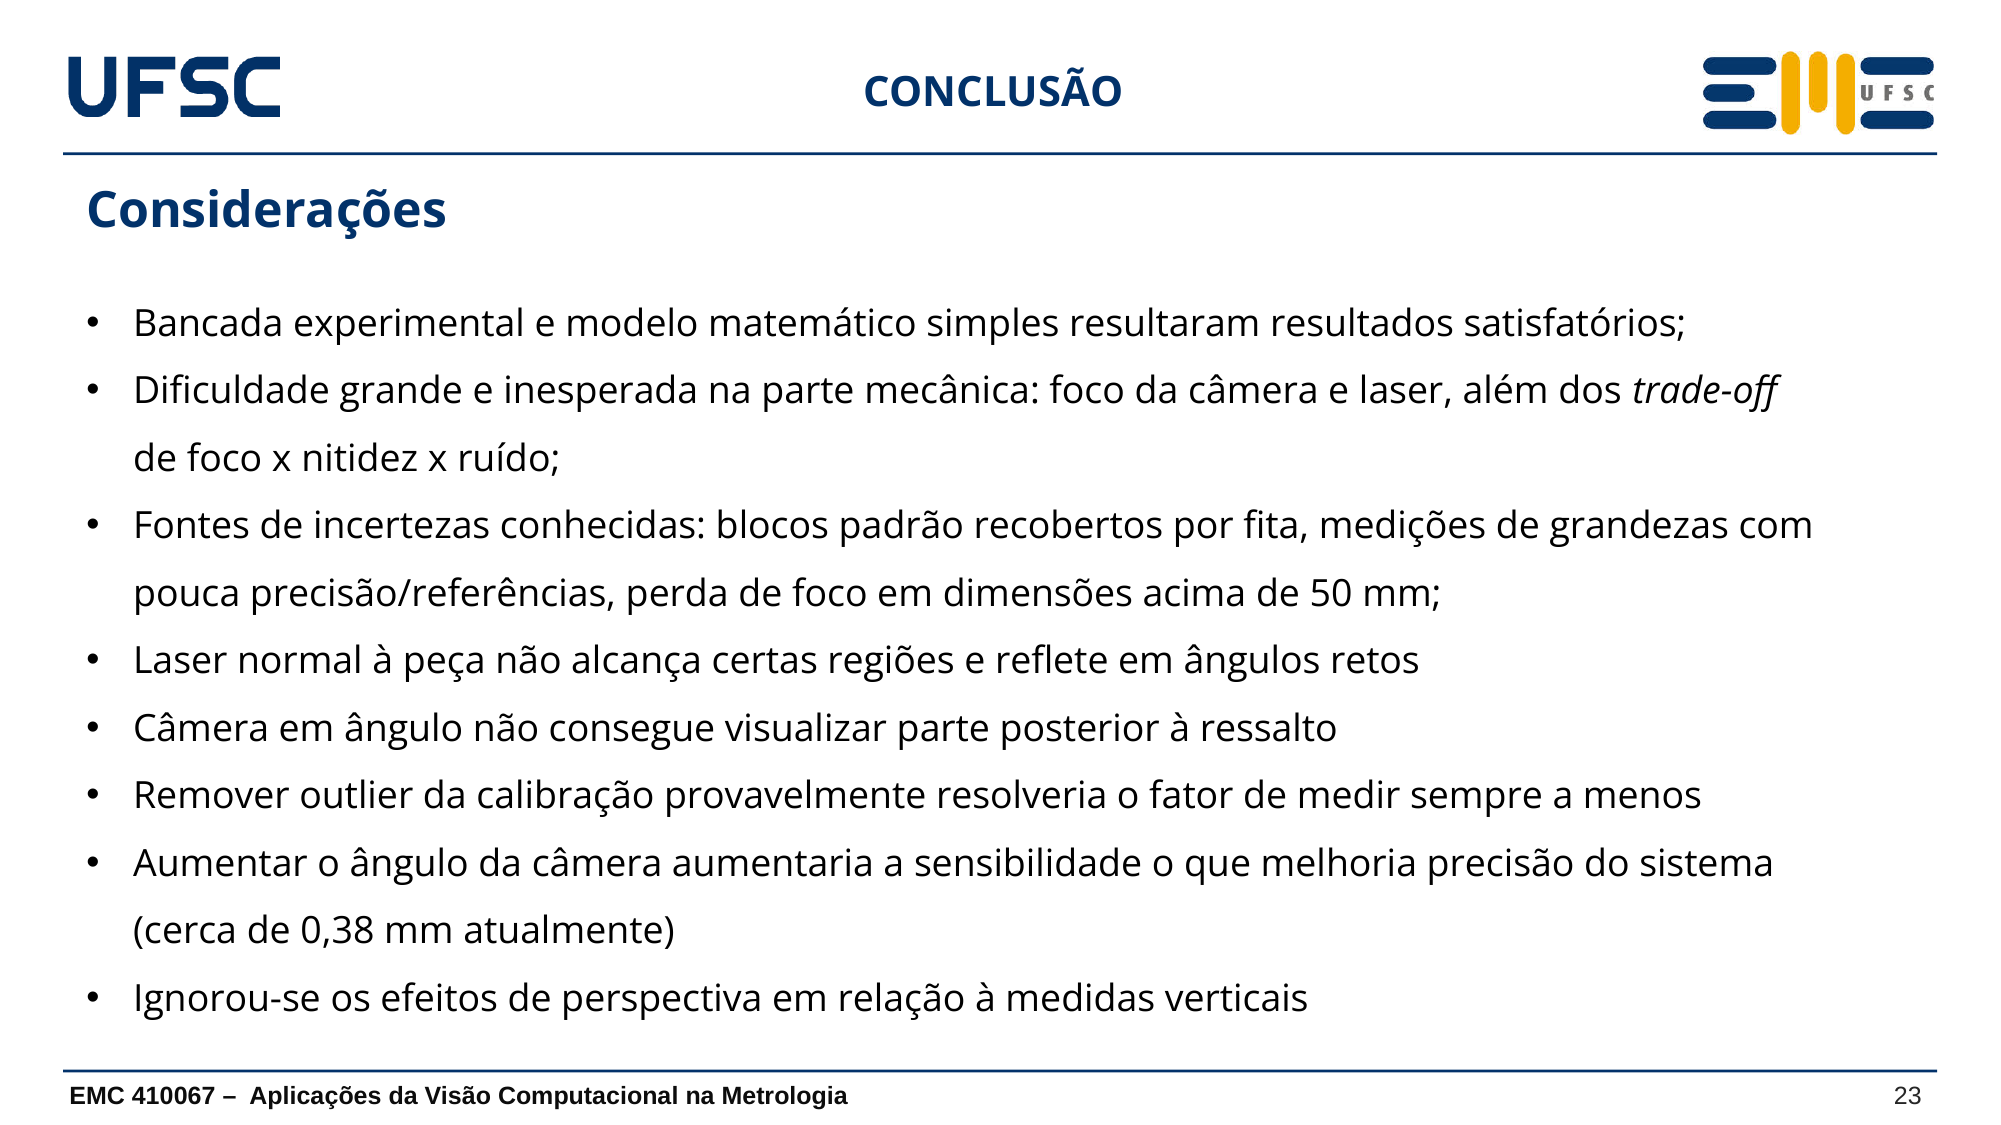

CONCLUSÃO
Considerações
Bancada experimental e modelo matemático simples resultaram resultados satisfatórios;
Dificuldade grande e inesperada na parte mecânica: foco da câmera e laser, além dos trade-off de foco x nitidez x ruído;
Fontes de incertezas conhecidas: blocos padrão recobertos por fita, medições de grandezas com pouca precisão/referências, perda de foco em dimensões acima de 50 mm;
Laser normal à peça não alcança certas regiões e reflete em ângulos retos
Câmera em ângulo não consegue visualizar parte posterior à ressalto
Remover outlier da calibração provavelmente resolveria o fator de medir sempre a menos
Aumentar o ângulo da câmera aumentaria a sensibilidade o que melhoria precisão do sistema (cerca de 0,38 mm atualmente)
Ignorou-se os efeitos de perspectiva em relação à medidas verticais